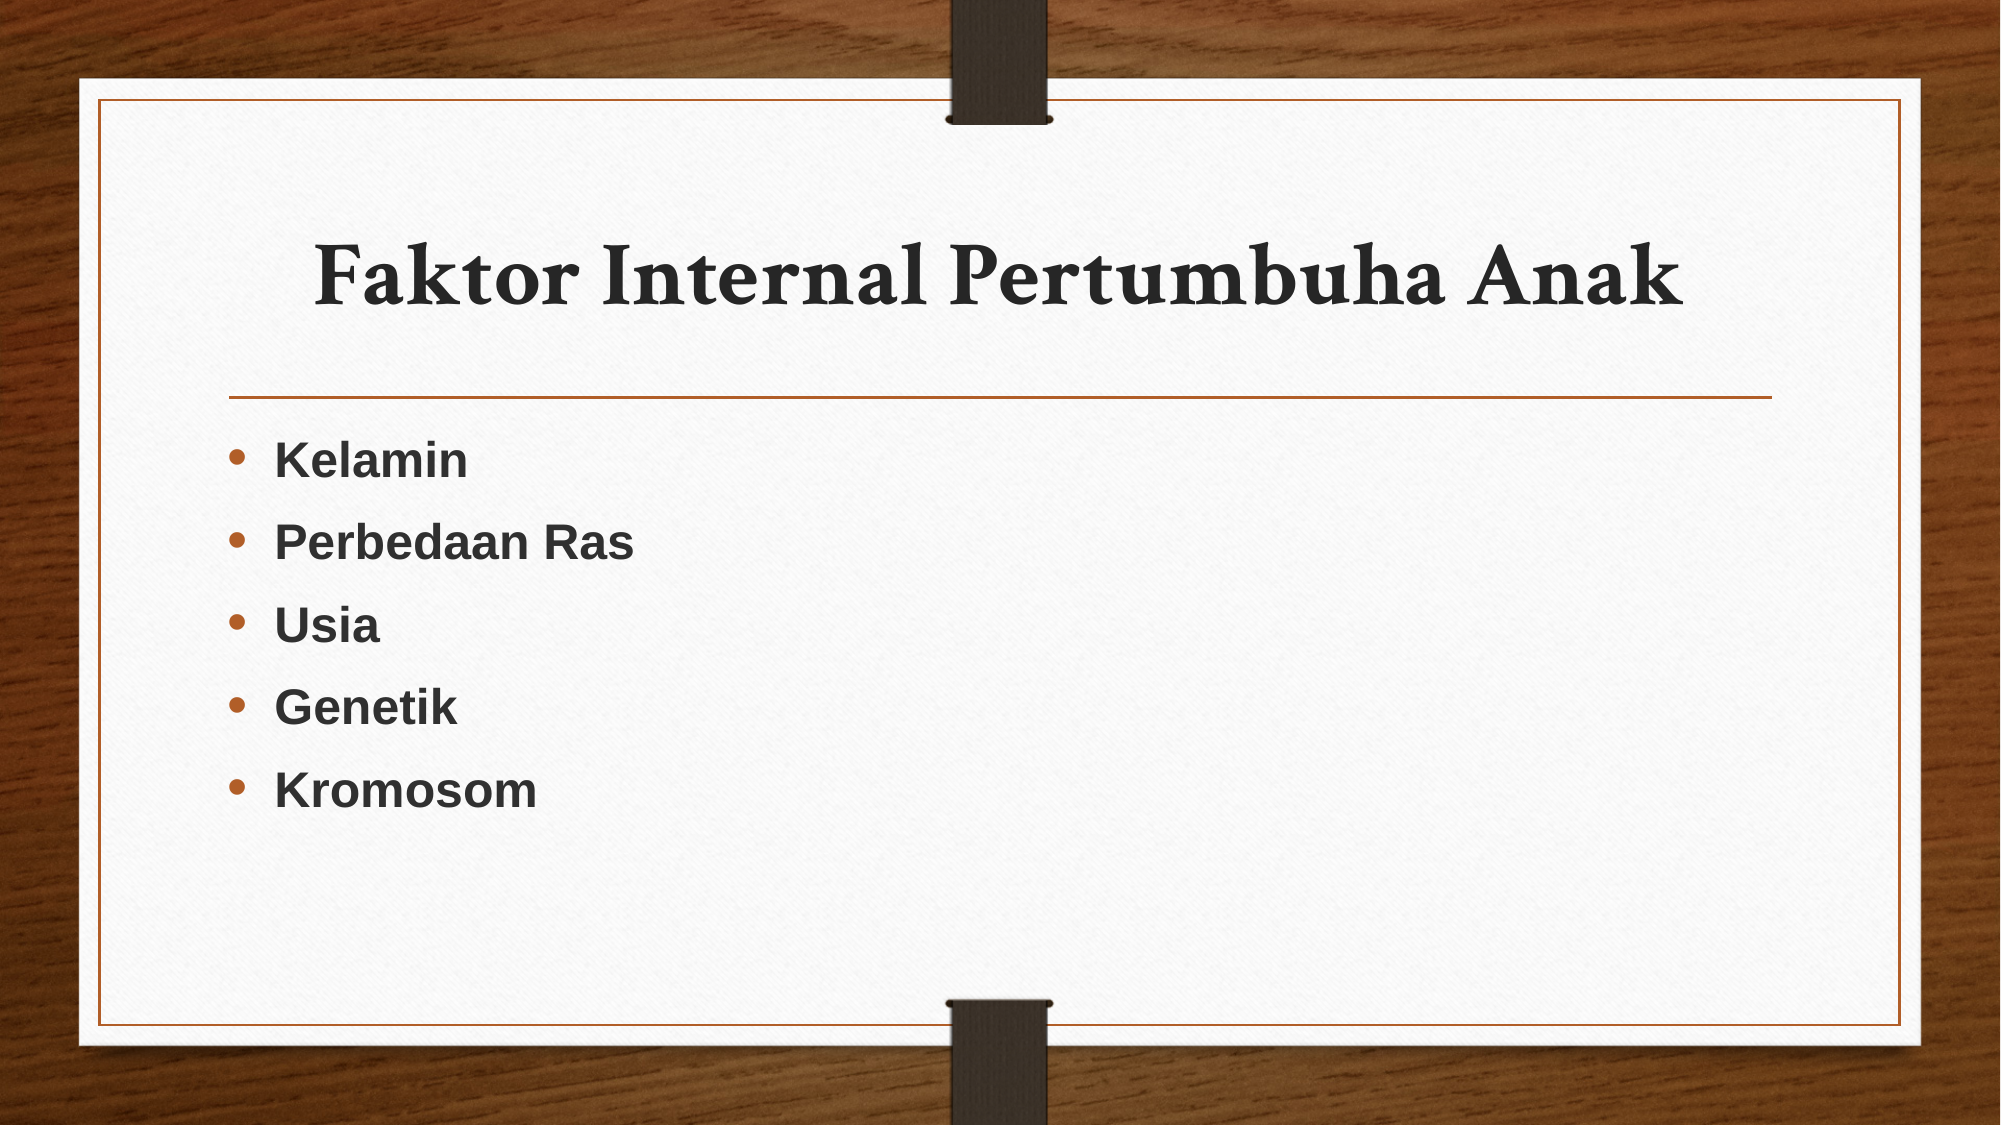

# Faktor Internal Pertumbuha Anak
Kelamin
Perbedaan Ras
Usia
Genetik
Kromosom